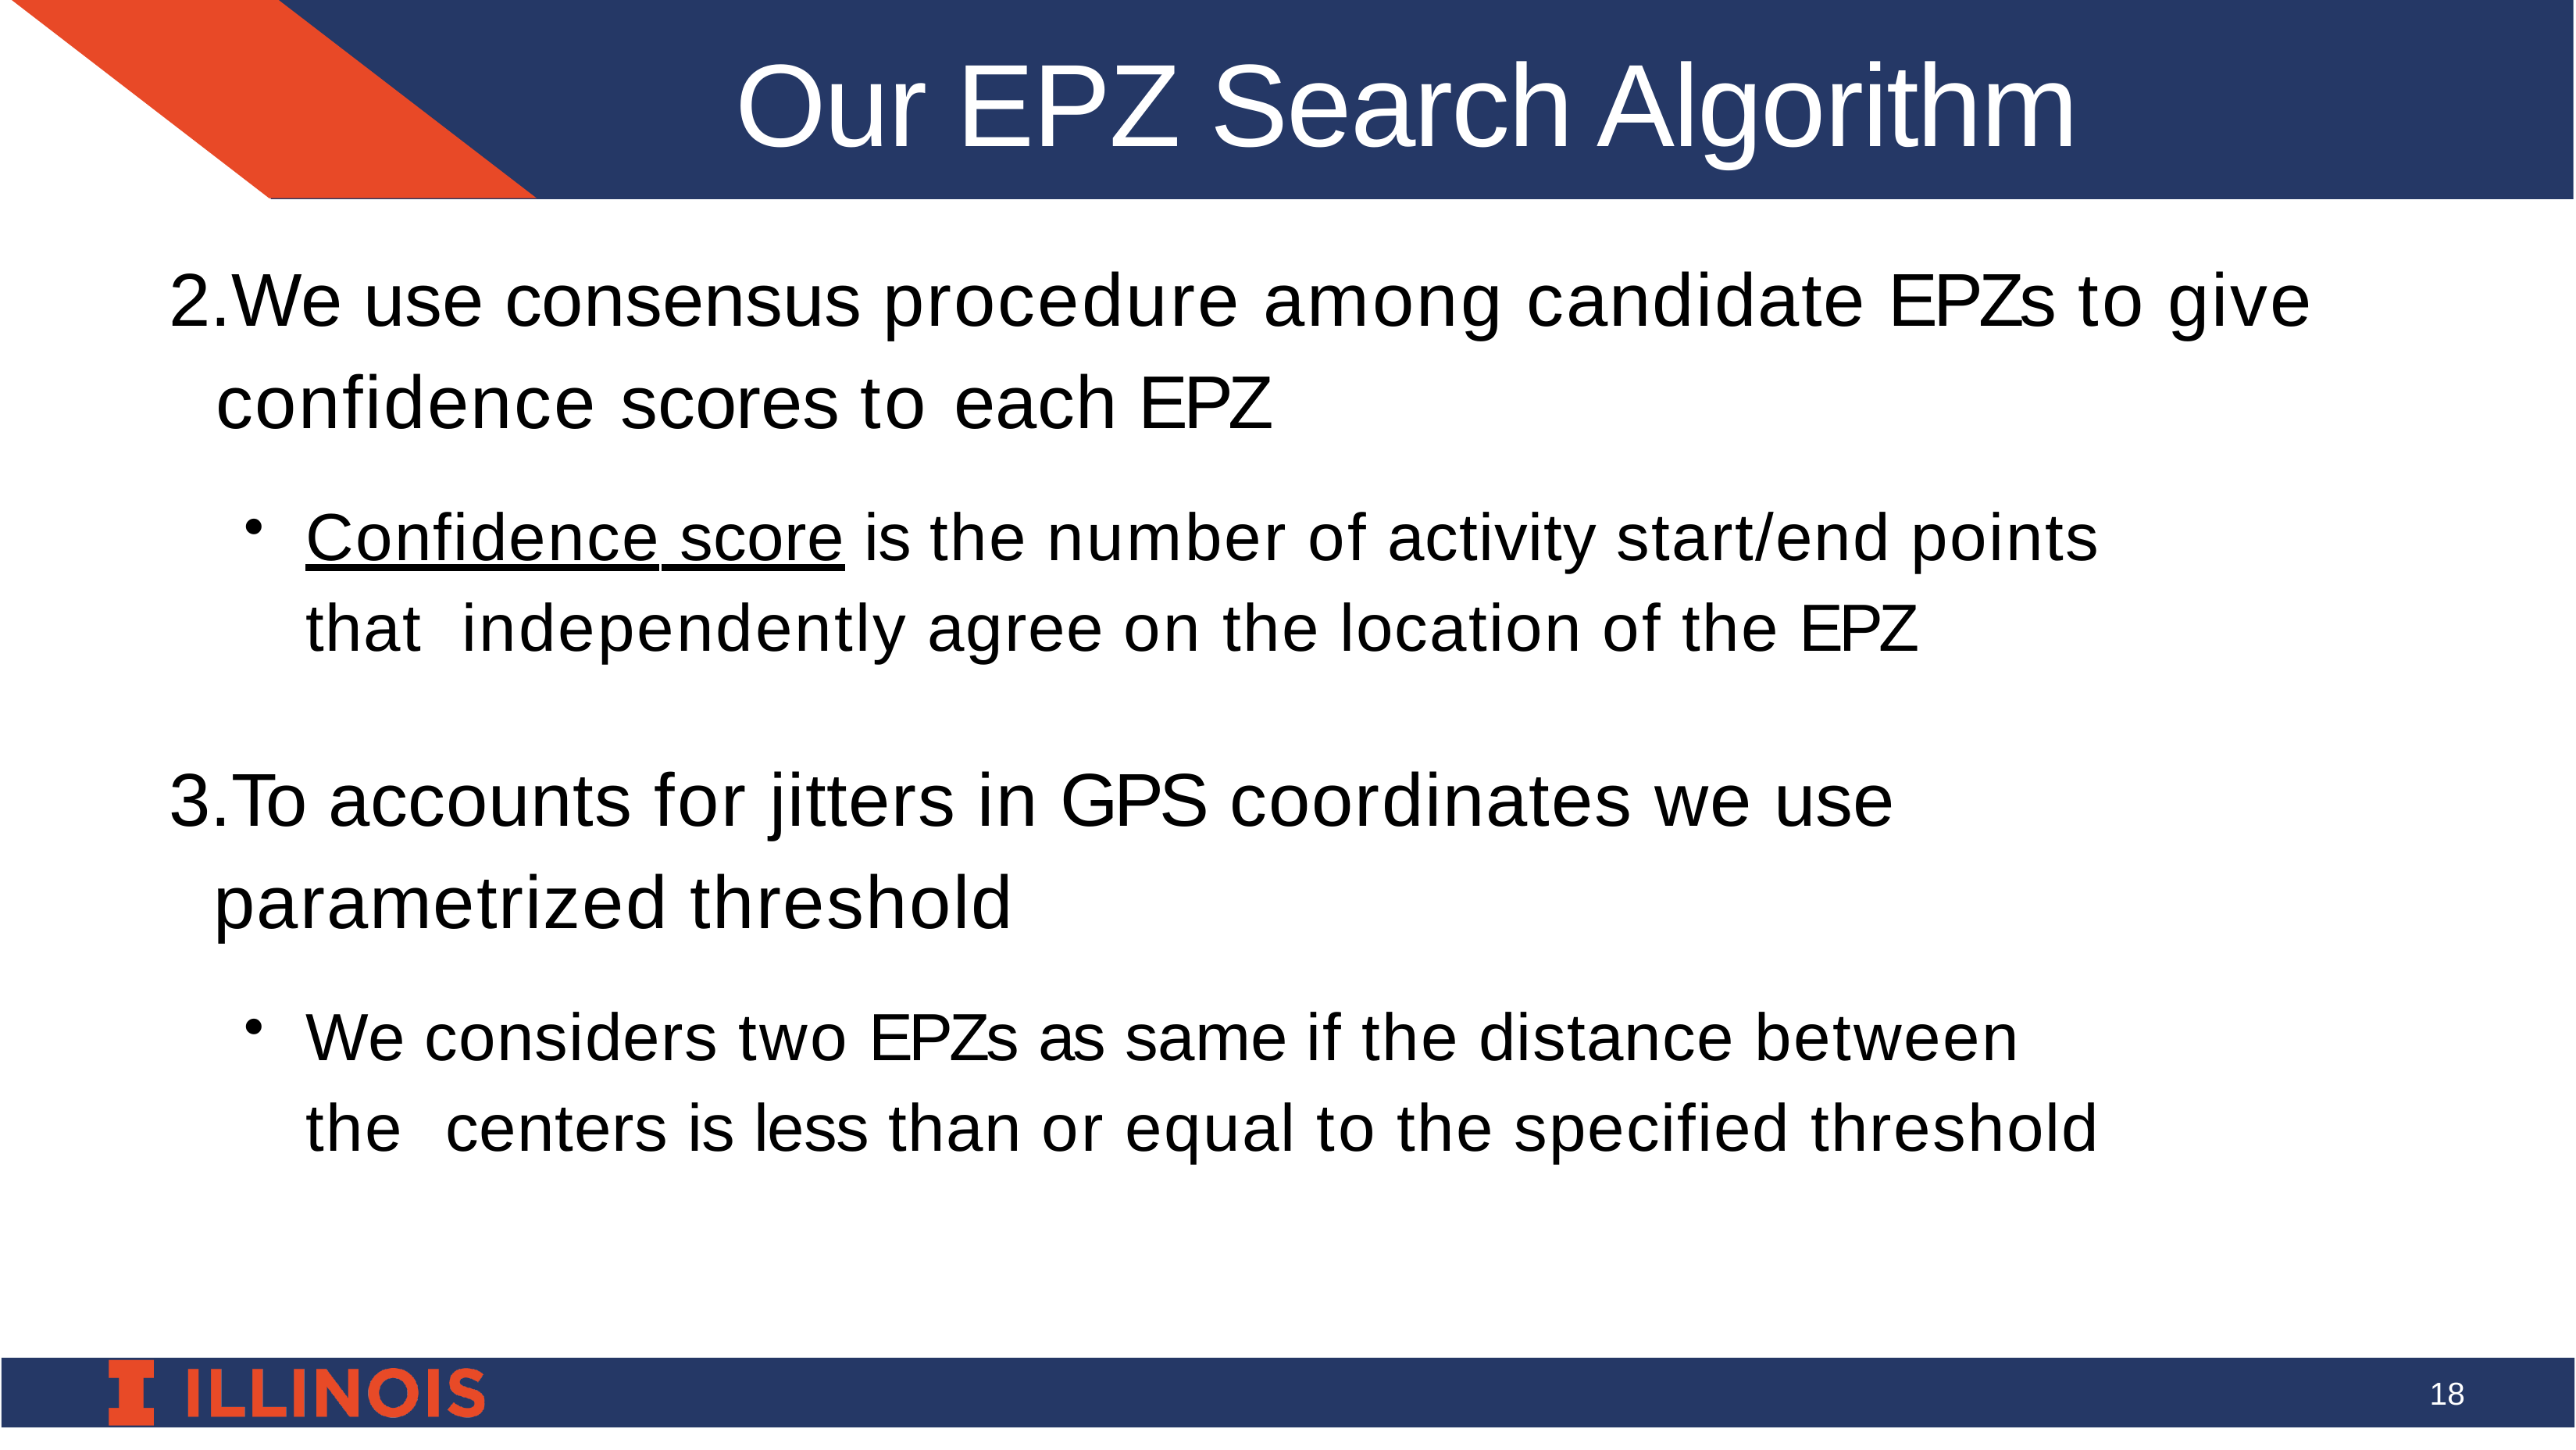

Our EPZ Search Algorithm
We use consensus procedure among candidate EPZs to give  confidence scores to each EPZ
Confidence score is the number of activity start/end points that  independently agree on the location of the EPZ
To accounts for jitters in GPS coordinates we use  parametrized threshold
We considers two EPZs as same if the distance between the  centers is less than or equal to the specified threshold
18